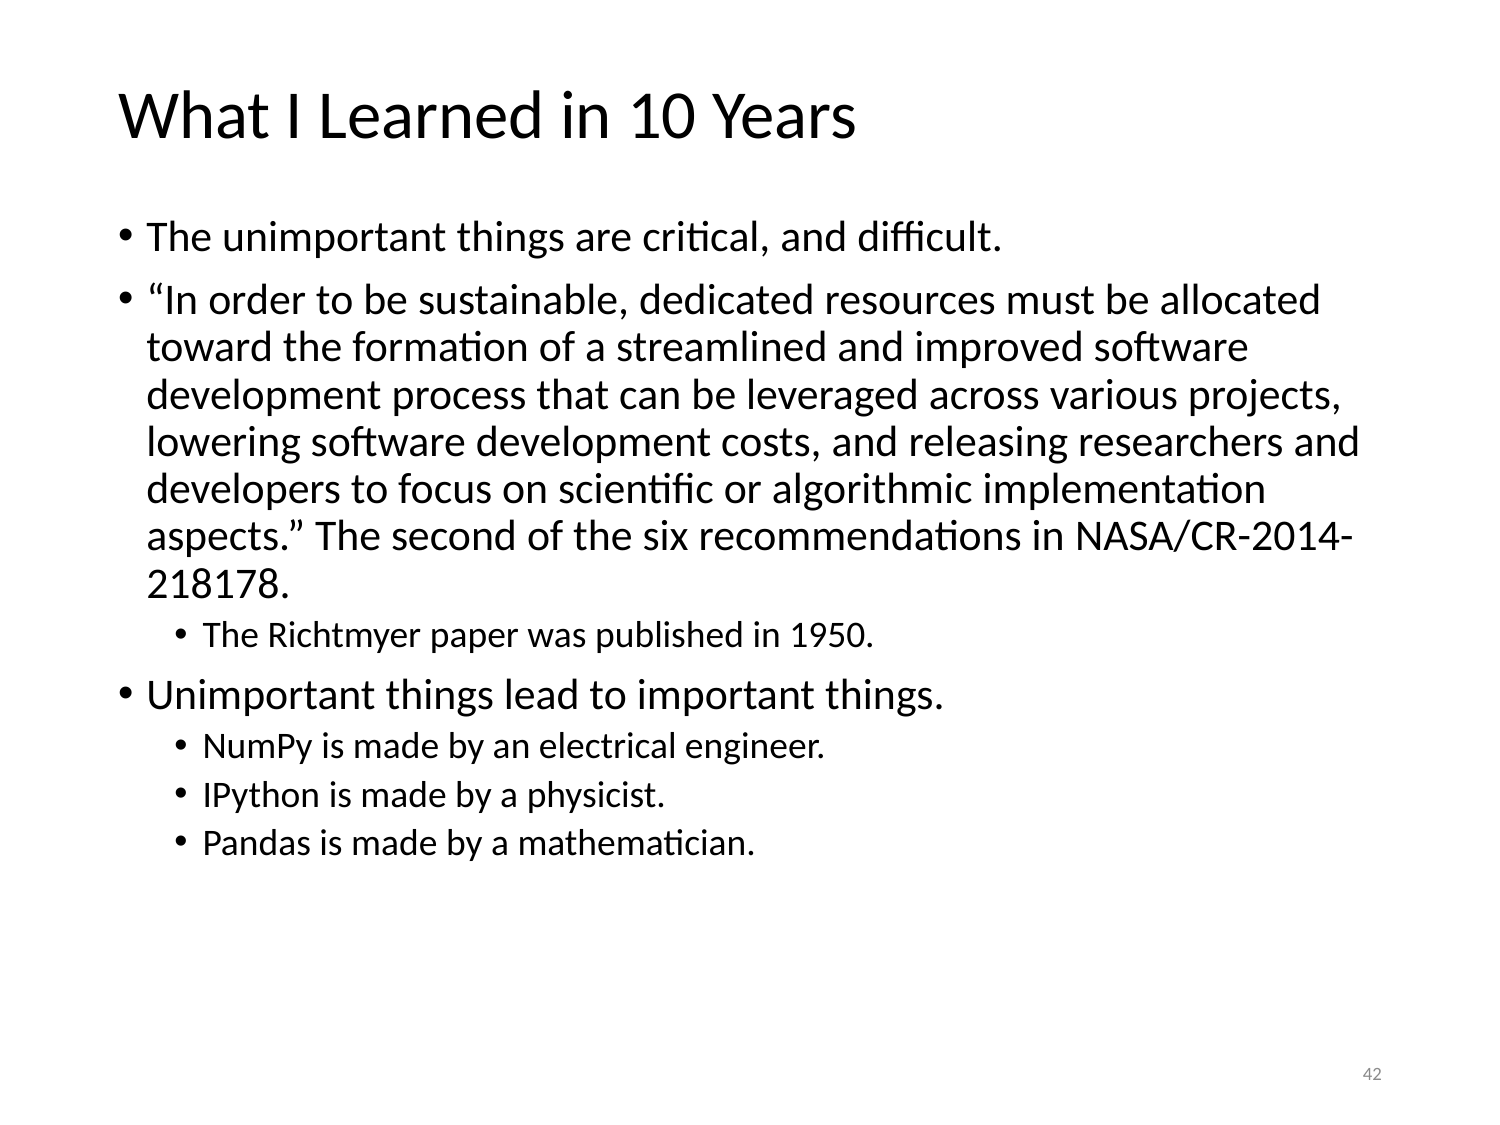

# What I Learned in 10 Years
The unimportant things are critical, and difficult.
“In order to be sustainable, dedicated resources must be allocated toward the formation of a streamlined and improved software development process that can be leveraged across various projects, lowering software development costs, and releasing researchers and developers to focus on scientific or algorithmic implementation aspects.” The second of the six recommendations in NASA/CR-2014-218178.
The Richtmyer paper was published in 1950.
Unimportant things lead to important things.
NumPy is made by an electrical engineer.
IPython is made by a physicist.
Pandas is made by a mathematician.
42